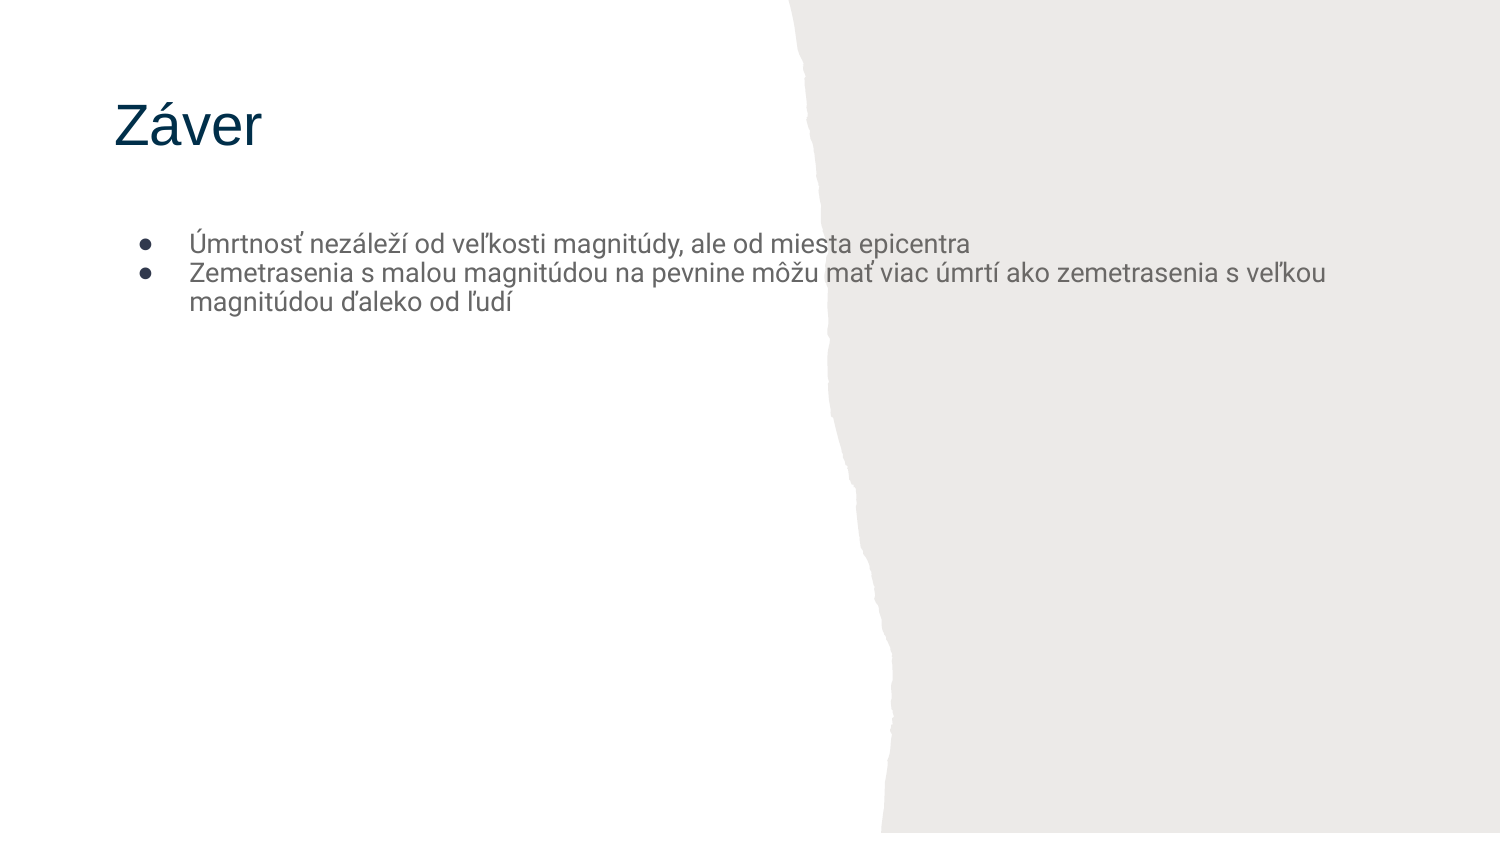

# Záver
Úmrtnosť nezáleží od veľkosti magnitúdy, ale od miesta epicentra
Zemetrasenia s malou magnitúdou na pevnine môžu mať viac úmrtí ako zemetrasenia s veľkou magnitúdou ďaleko od ľudí